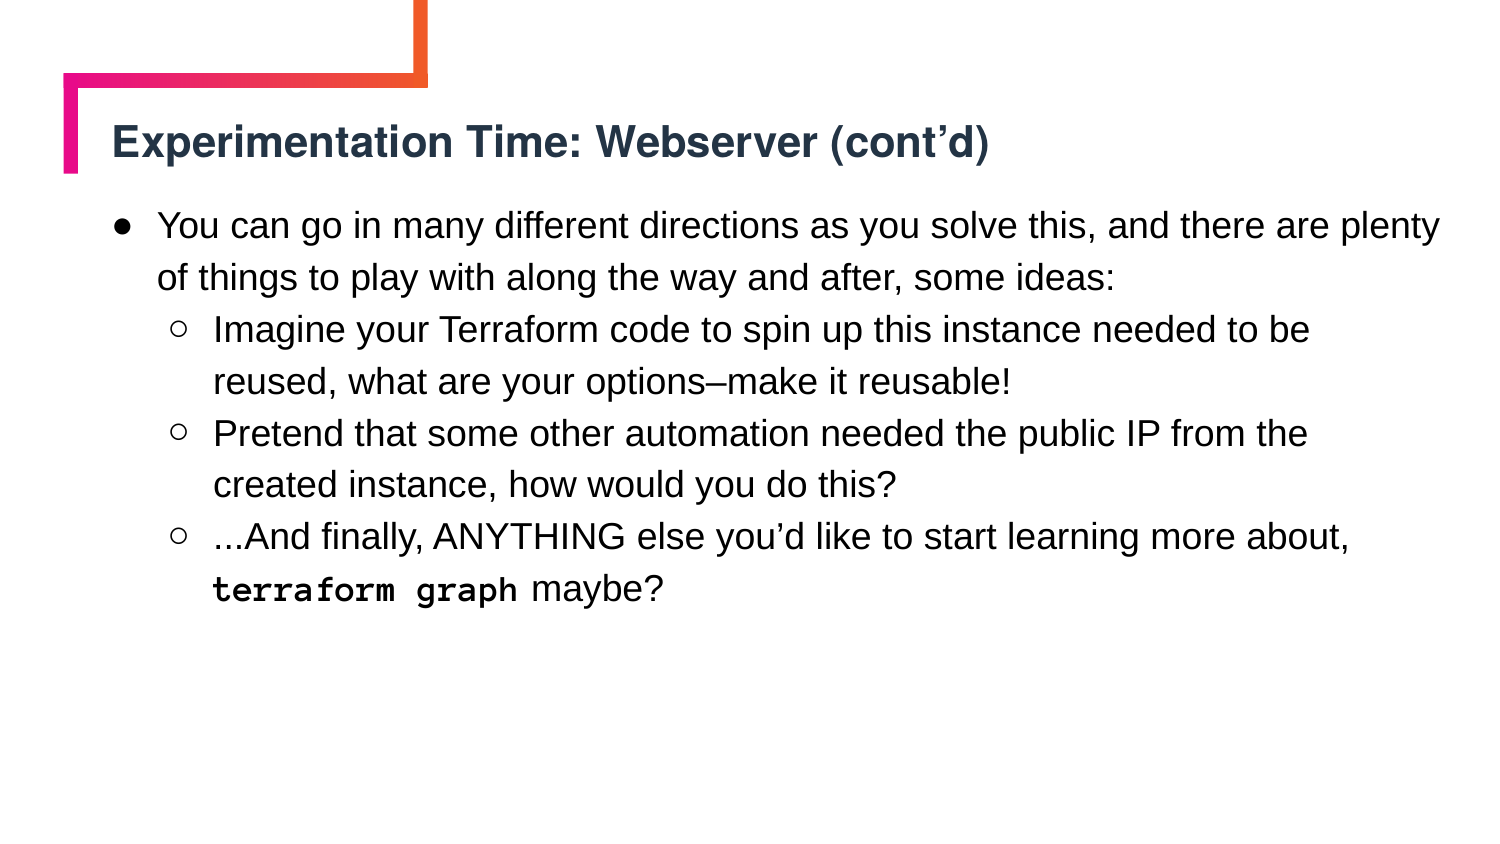

# Experimentation Time: Webserver (cont’d)
You can go in many different directions as you solve this, and there are plenty of things to play with along the way and after, some ideas:
Imagine your Terraform code to spin up this instance needed to be reused, what are your options–make it reusable!
Pretend that some other automation needed the public IP from the created instance, how would you do this?
...And finally, ANYTHING else you’d like to start learning more about, terraform graph maybe?

67